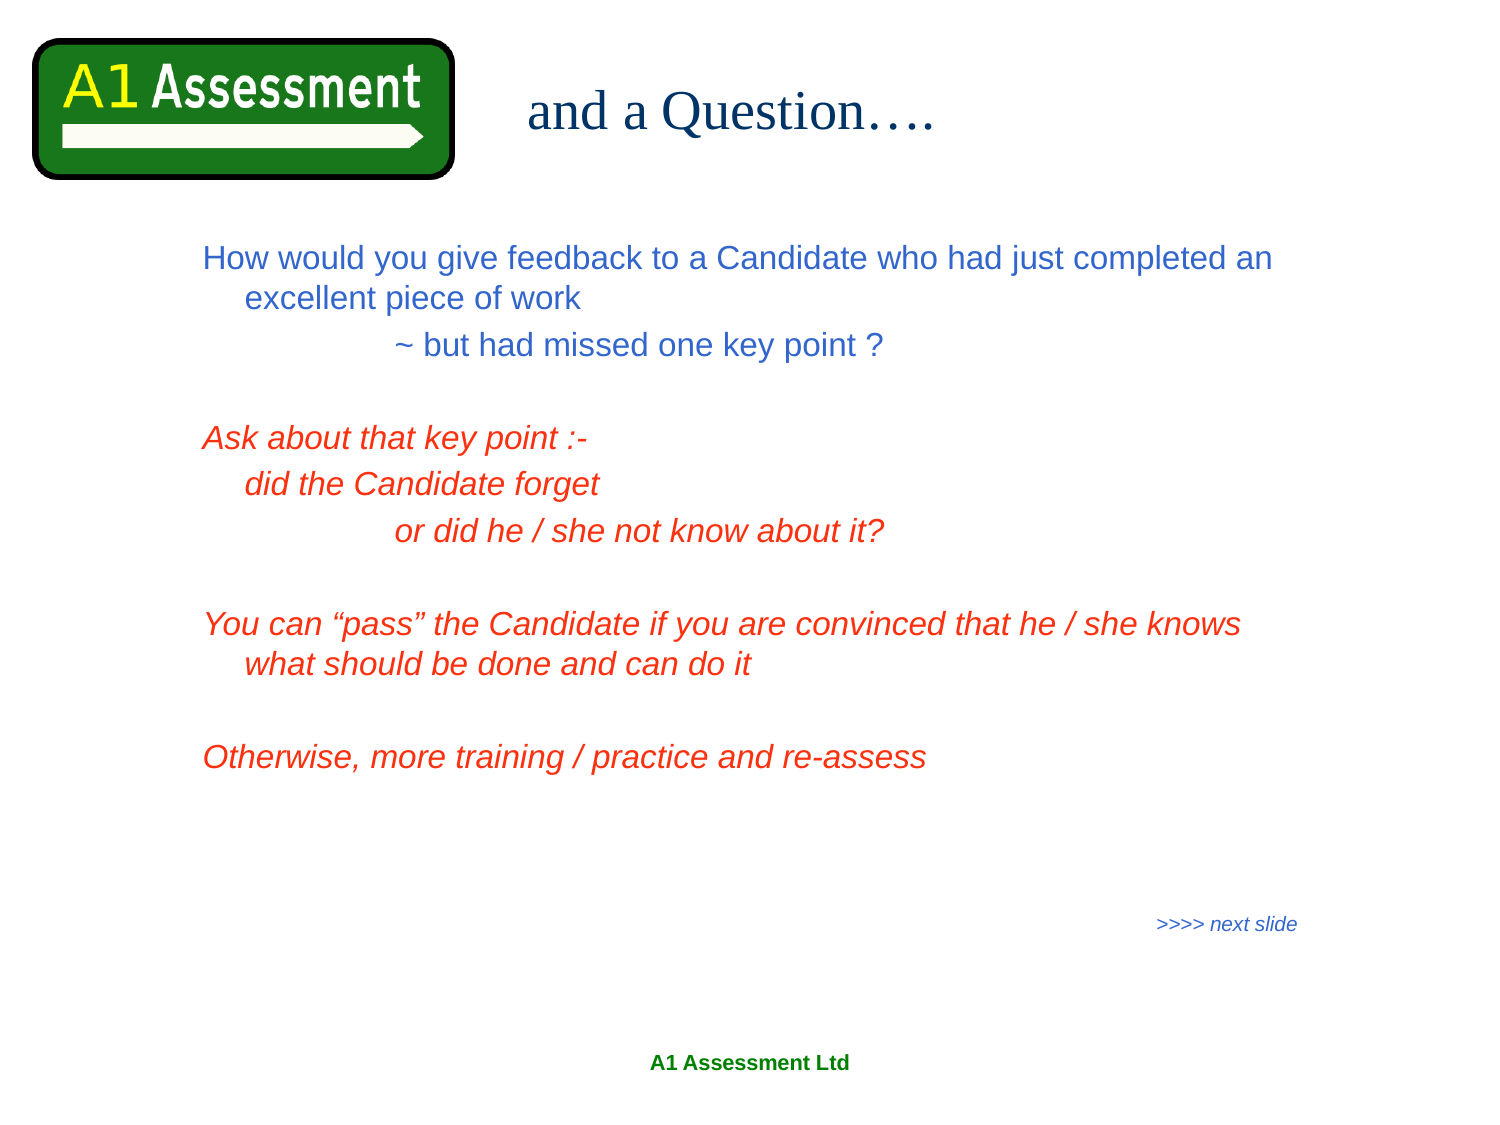

# and a Question….
How would you give feedback to a Candidate who had just completed an excellent piece of work
		~ but had missed one key point ?

Ask about that key point :-
	did the Candidate forget
		or did he / she not know about it?

You can “pass” the Candidate if you are convinced that he / she knows what should be done and can do it

Otherwise, more training / practice and re-assess

>>>> next slide
A1 Assessment Ltd